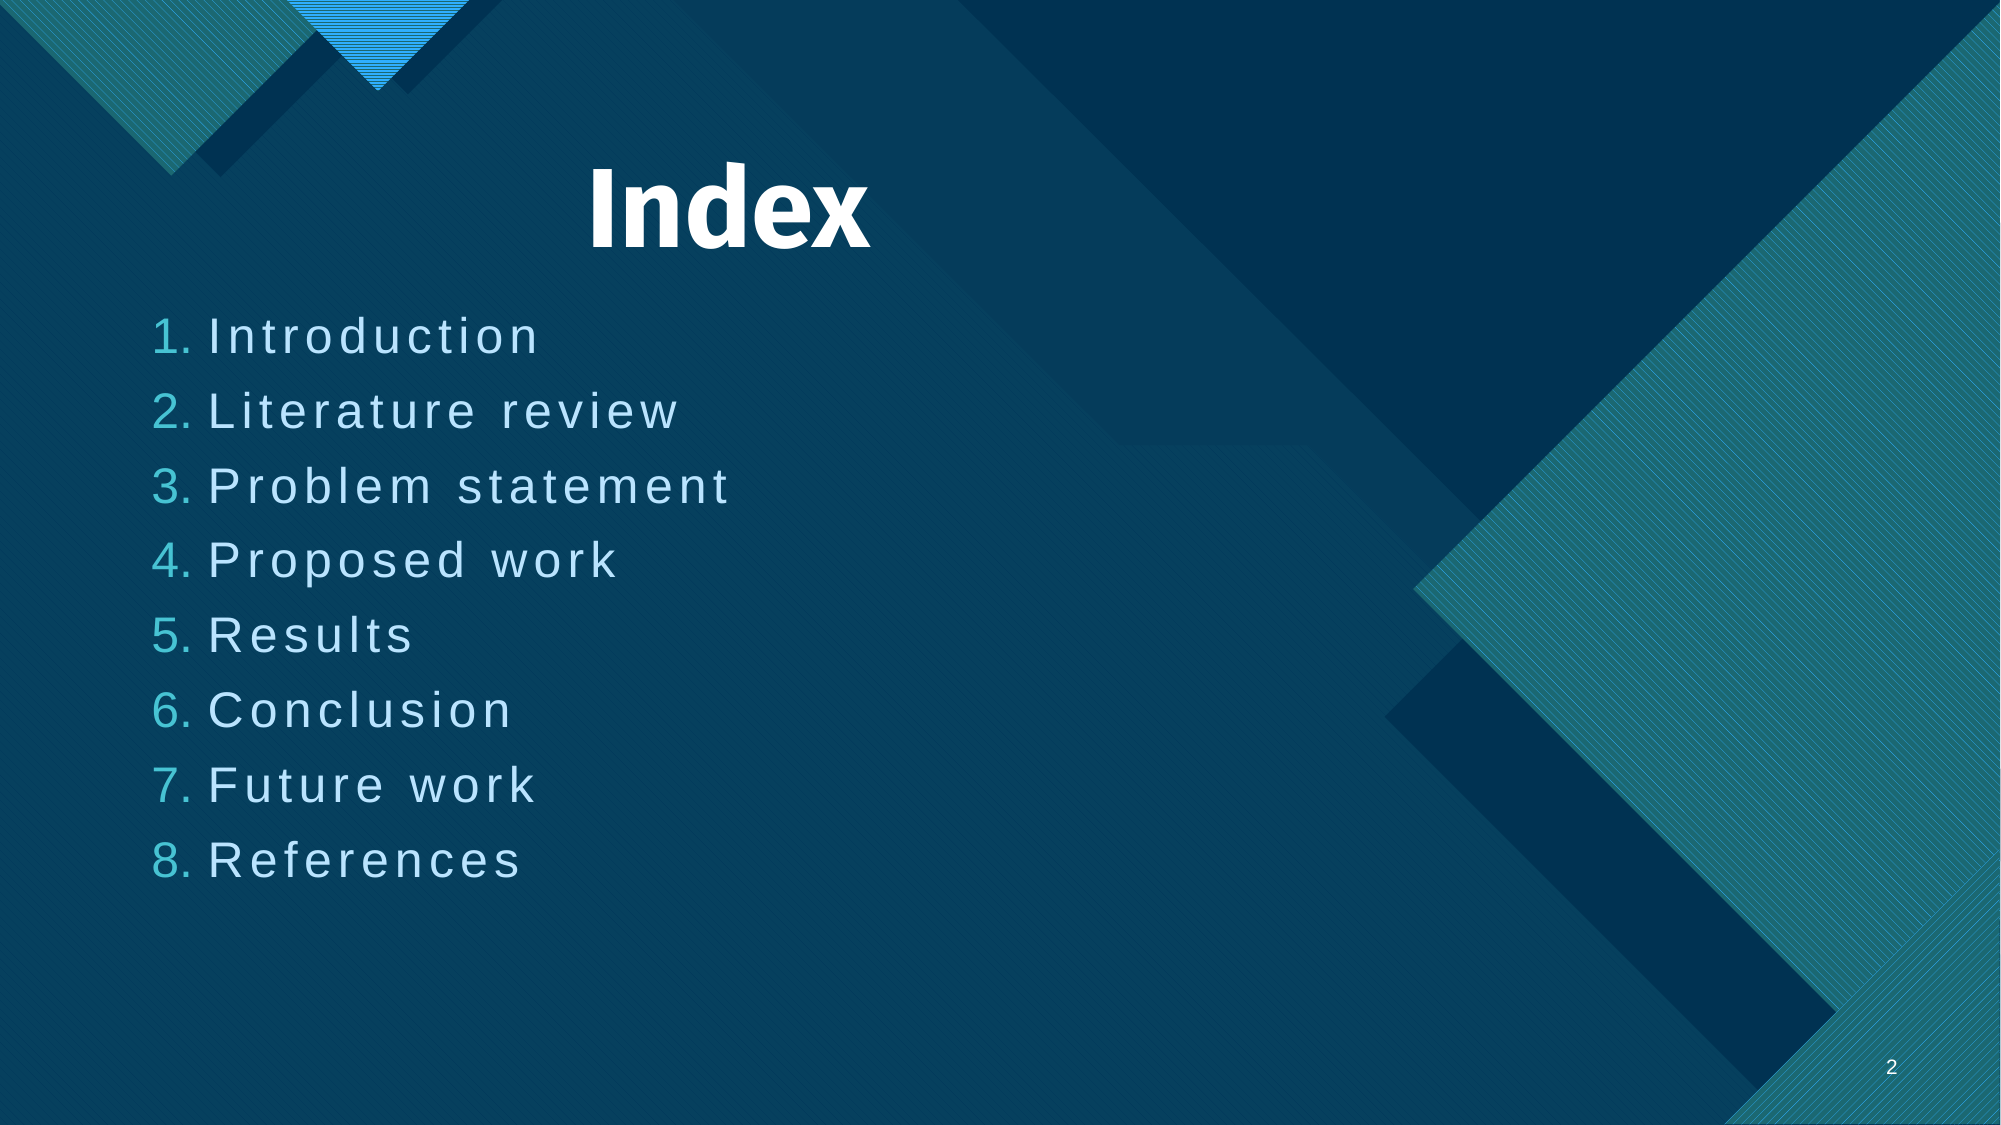

# Index
Introduction
Literature review
Problem statement
Proposed work
Results
Conclusion
Future work
References

2